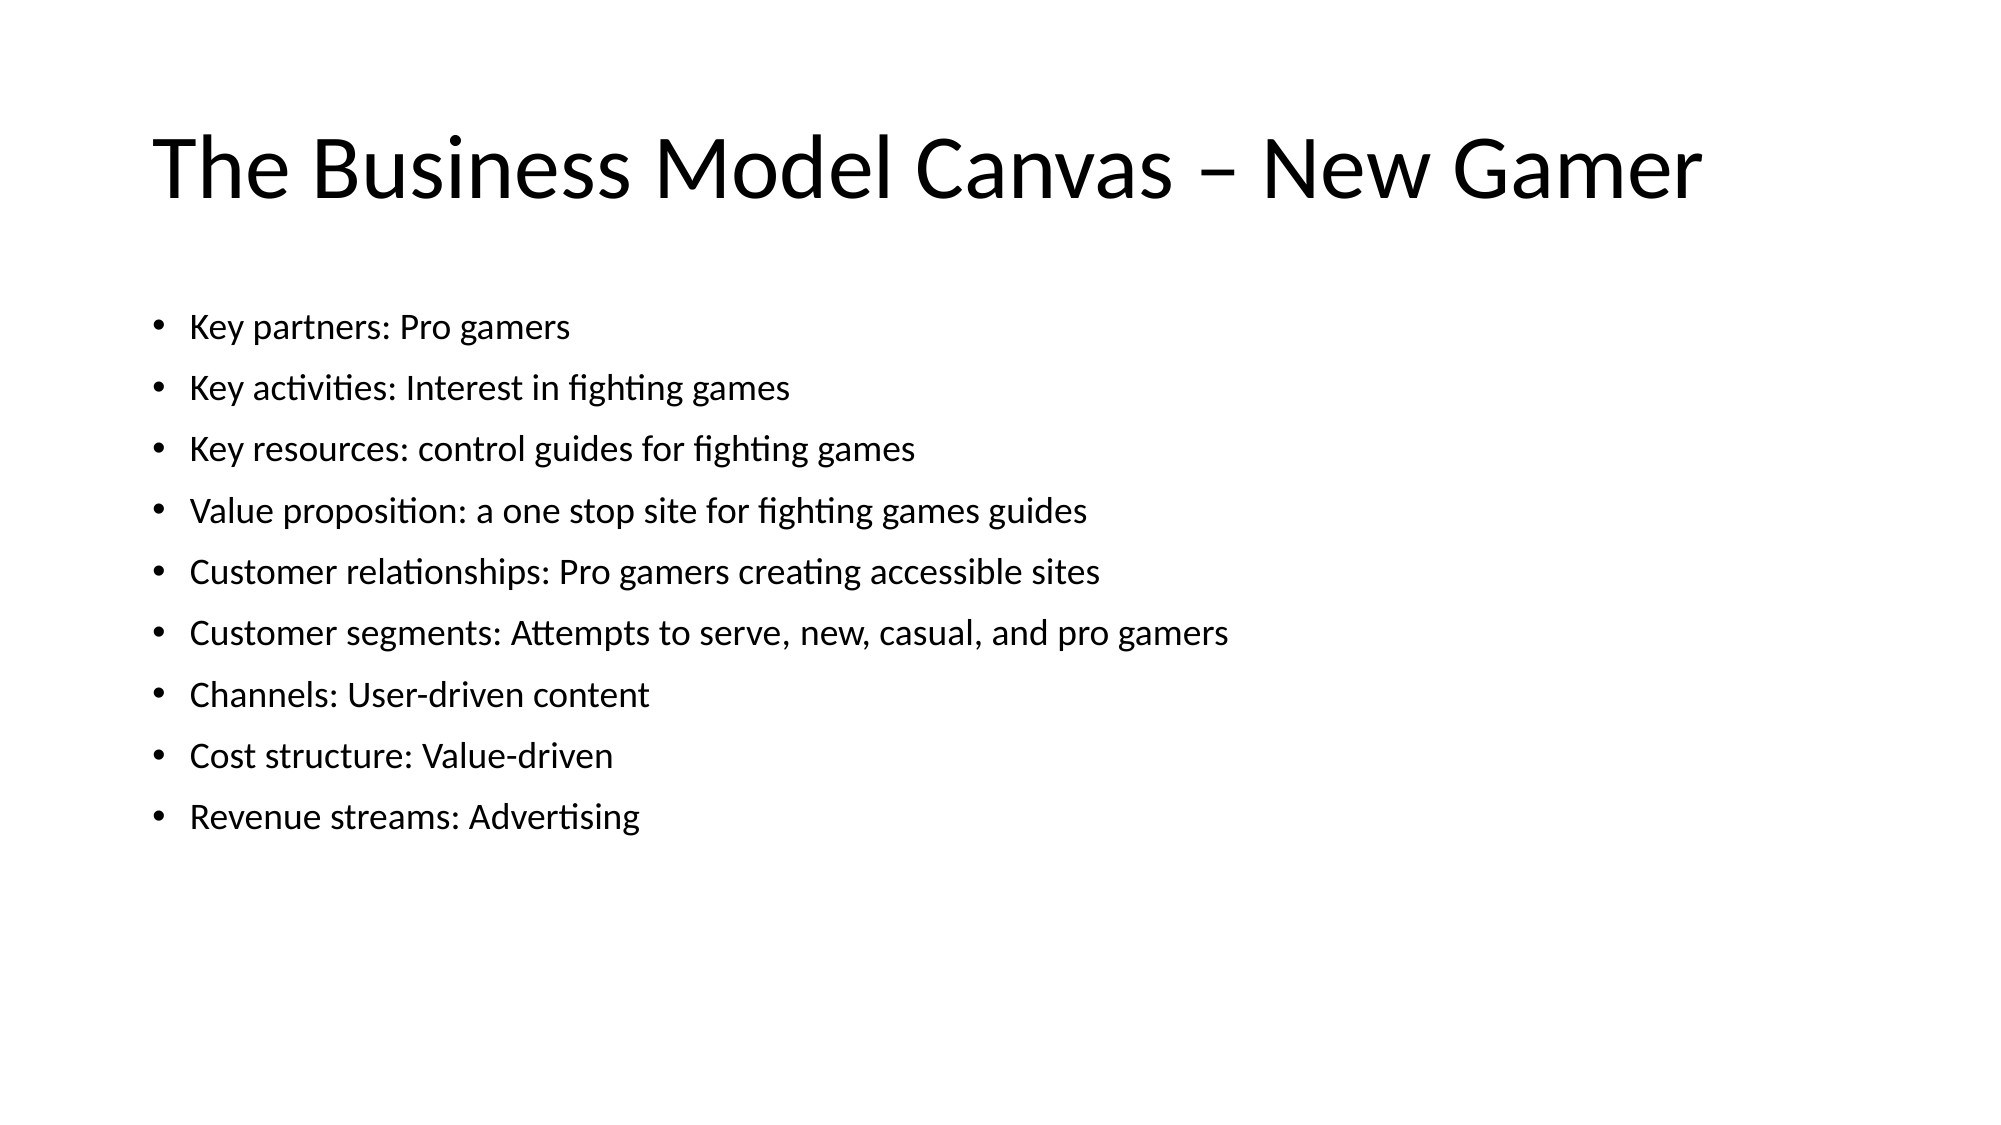

# The Business Model Canvas – New Gamer
Key partners: Pro gamers
Key activities: Interest in fighting games
Key resources: control guides for fighting games
Value proposition: a one stop site for fighting games guides
Customer relationships: Pro gamers creating accessible sites
Customer segments: Attempts to serve, new, casual, and pro gamers
Channels: User-driven content
Cost structure: Value-driven
Revenue streams: Advertising